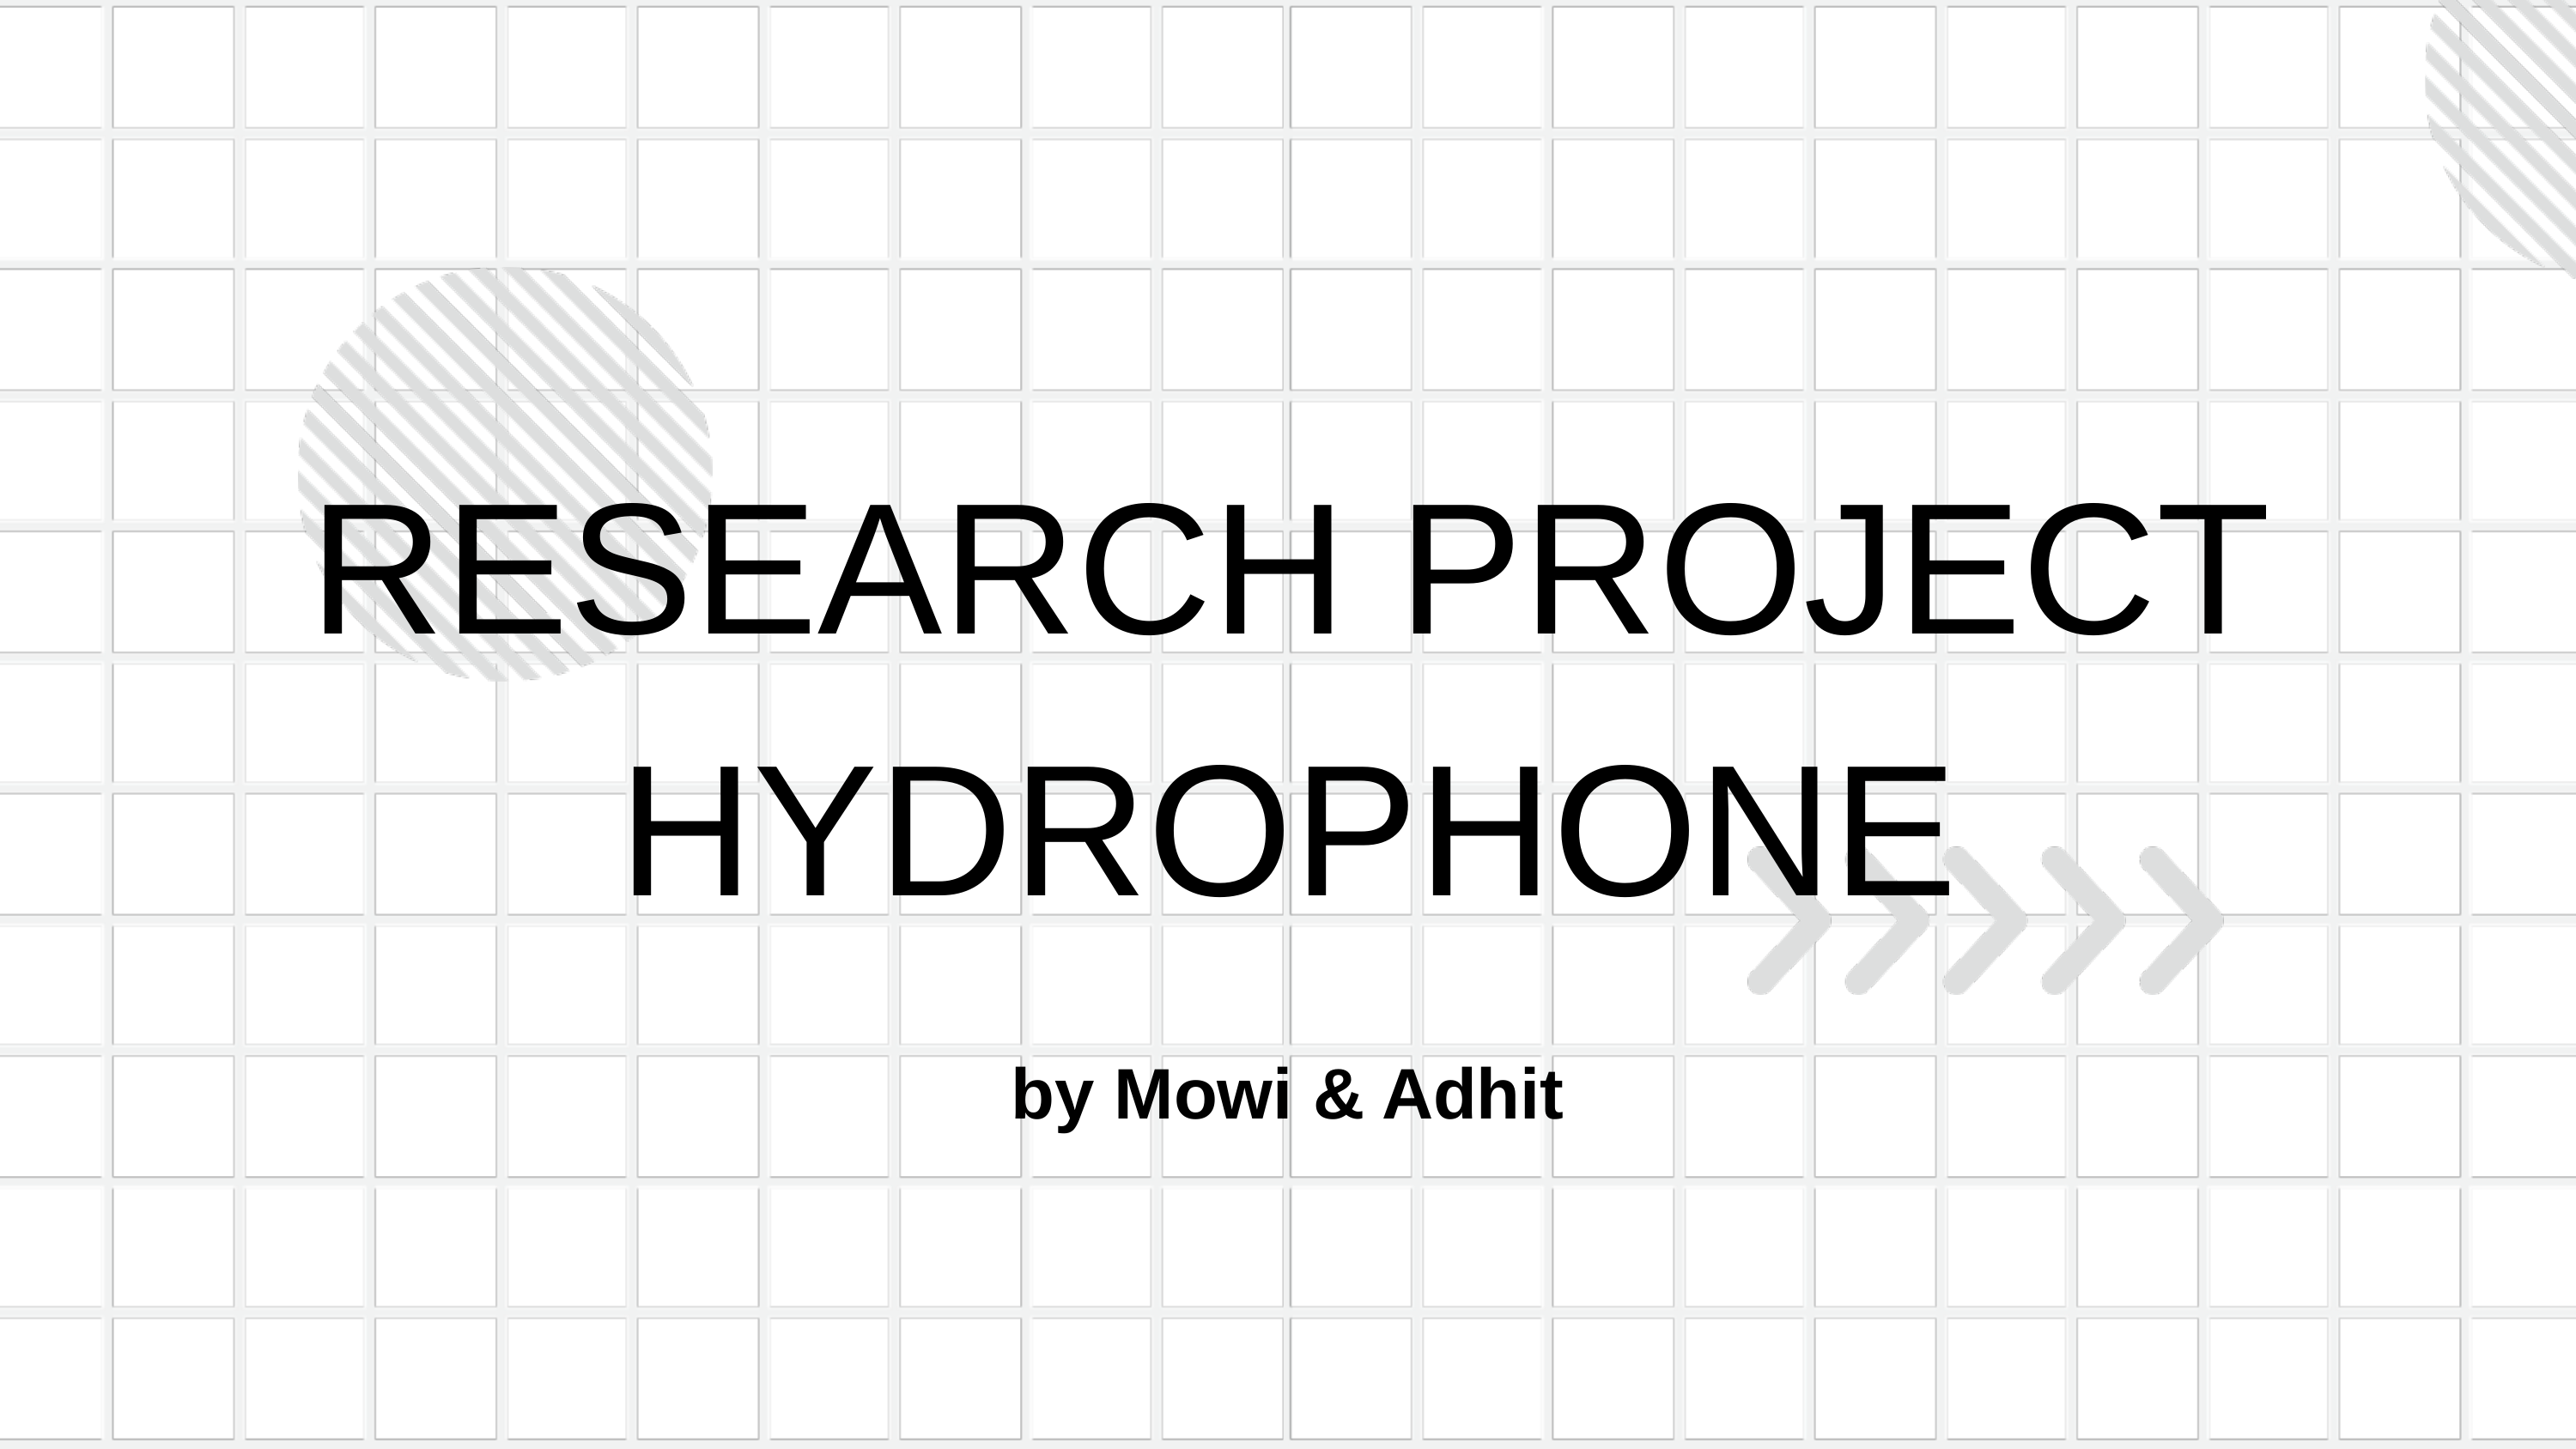

RESEARCH PROJECT HYDROPHONE

by Mowi & Adhit